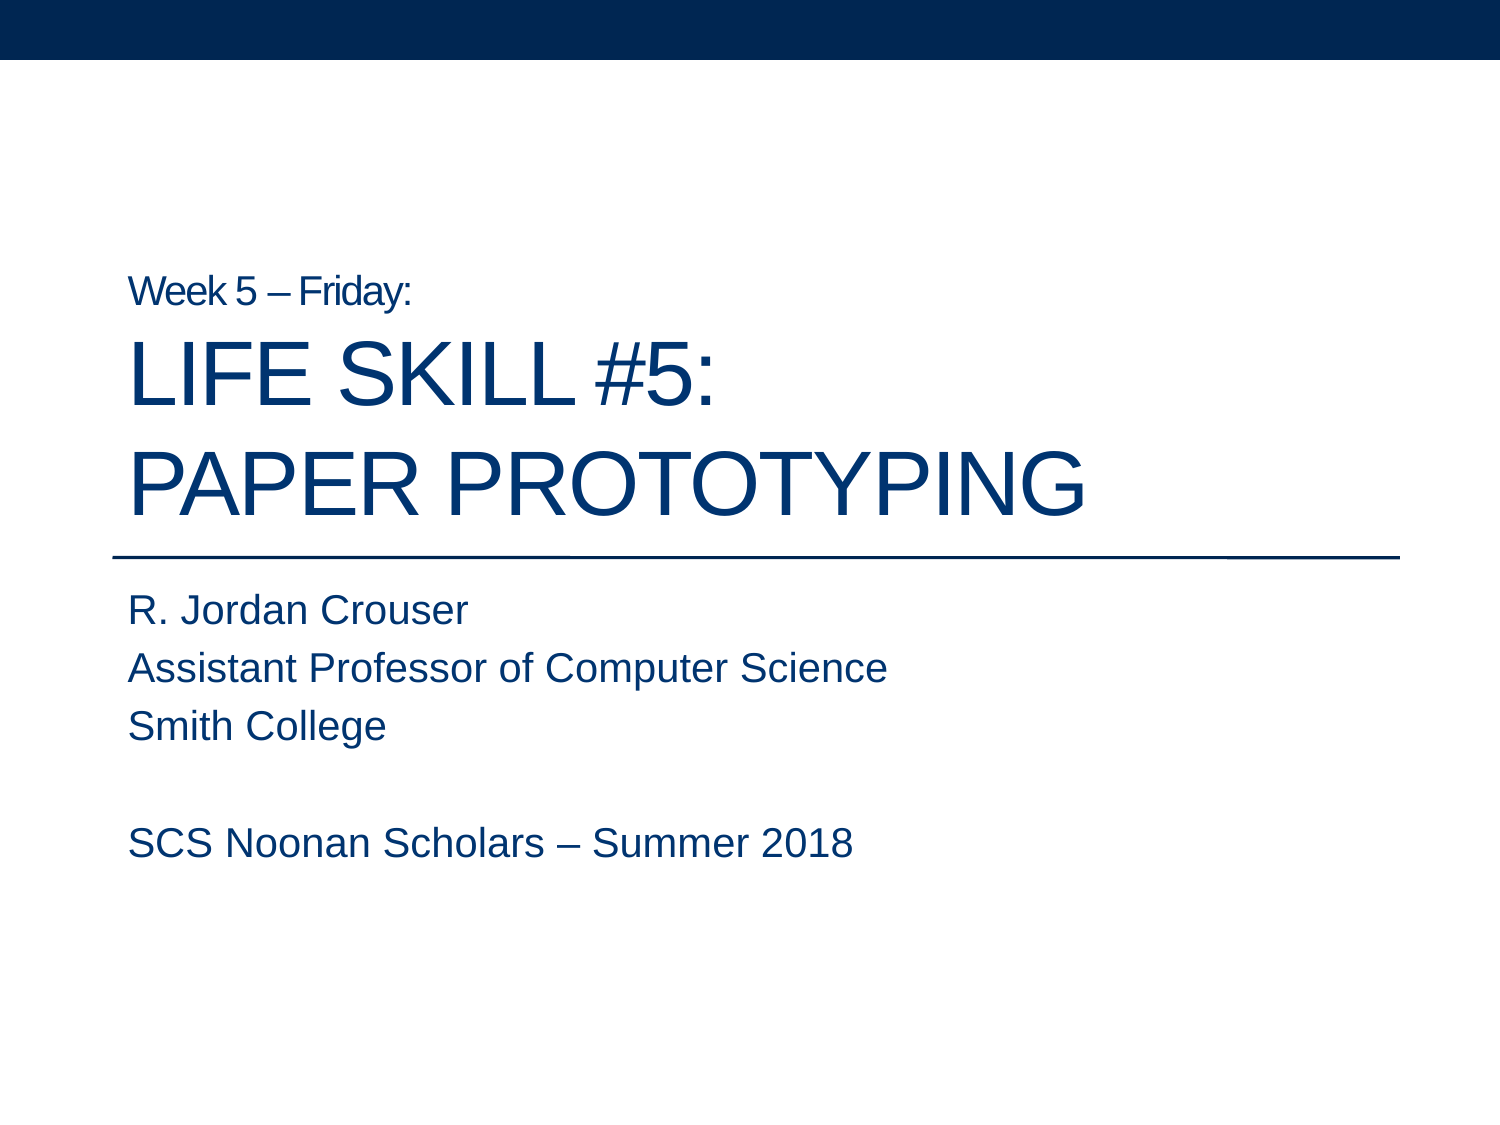

# Week 5 – Friday: Life Skill #5: Paper Prototyping
R. Jordan Crouser
Assistant Professor of Computer Science
Smith College

SCS Noonan Scholars – Summer 2018